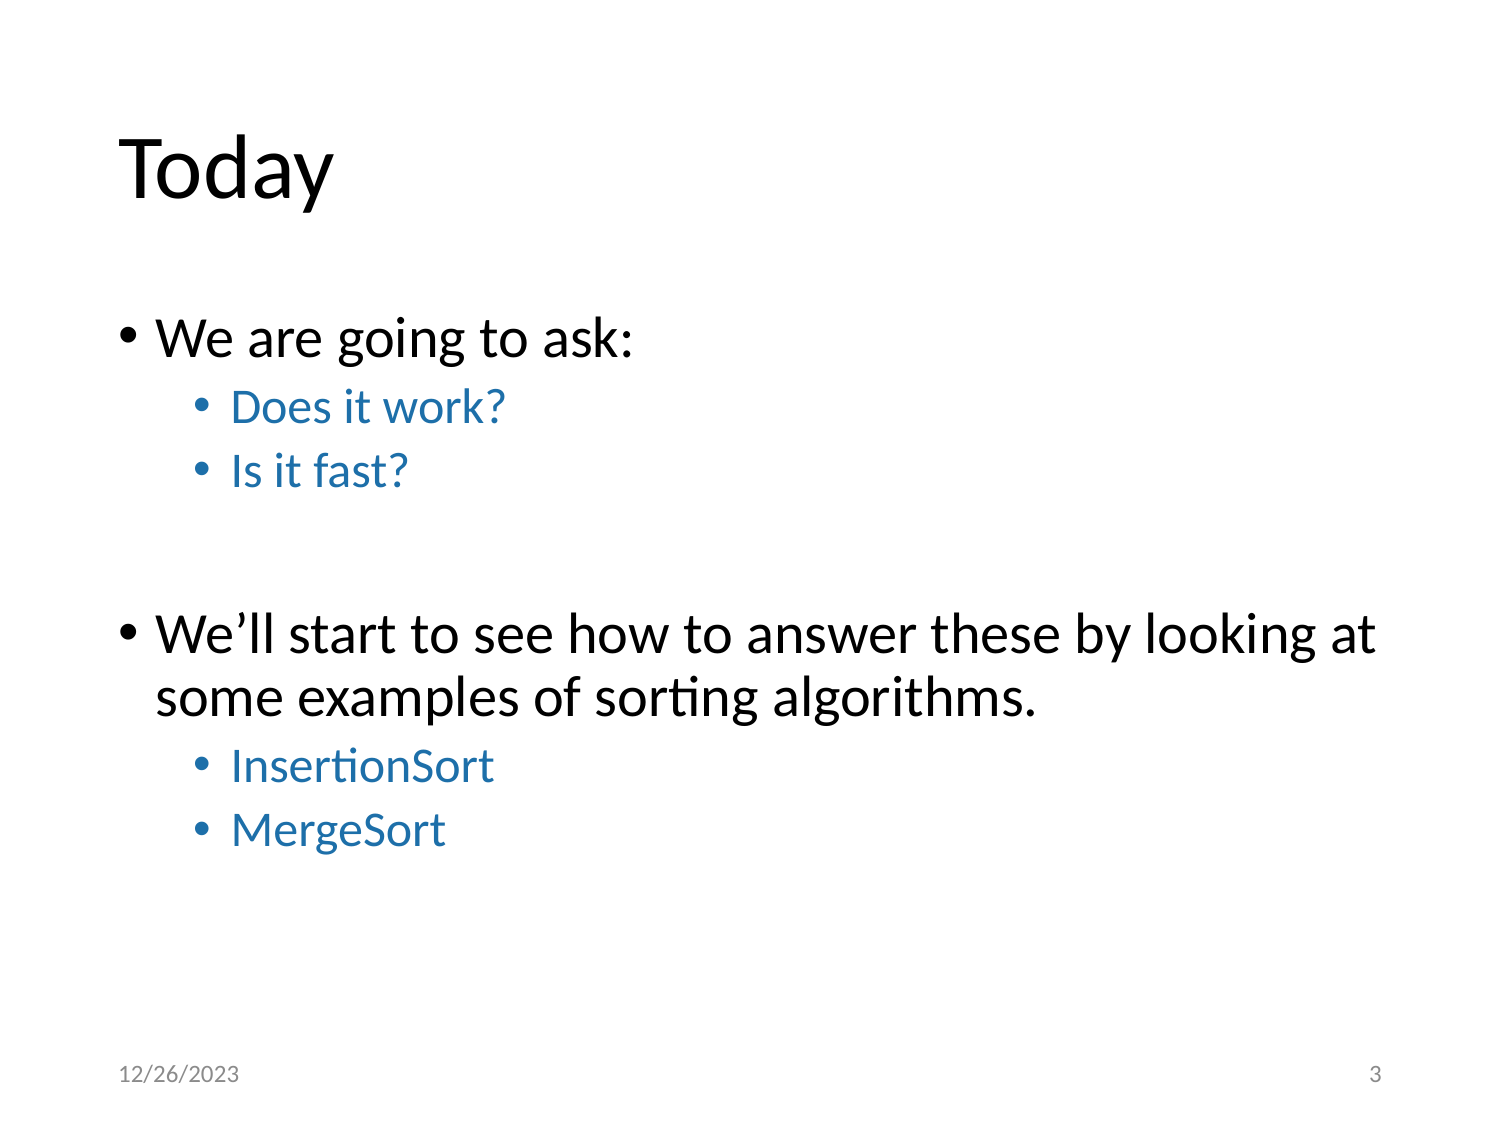

# Today
We are going to ask:
Does it work?
Is it fast?

We’ll start to see how to answer these by looking at some examples of sorting algorithms.
InsertionSort
MergeSort
12/26/2023
3